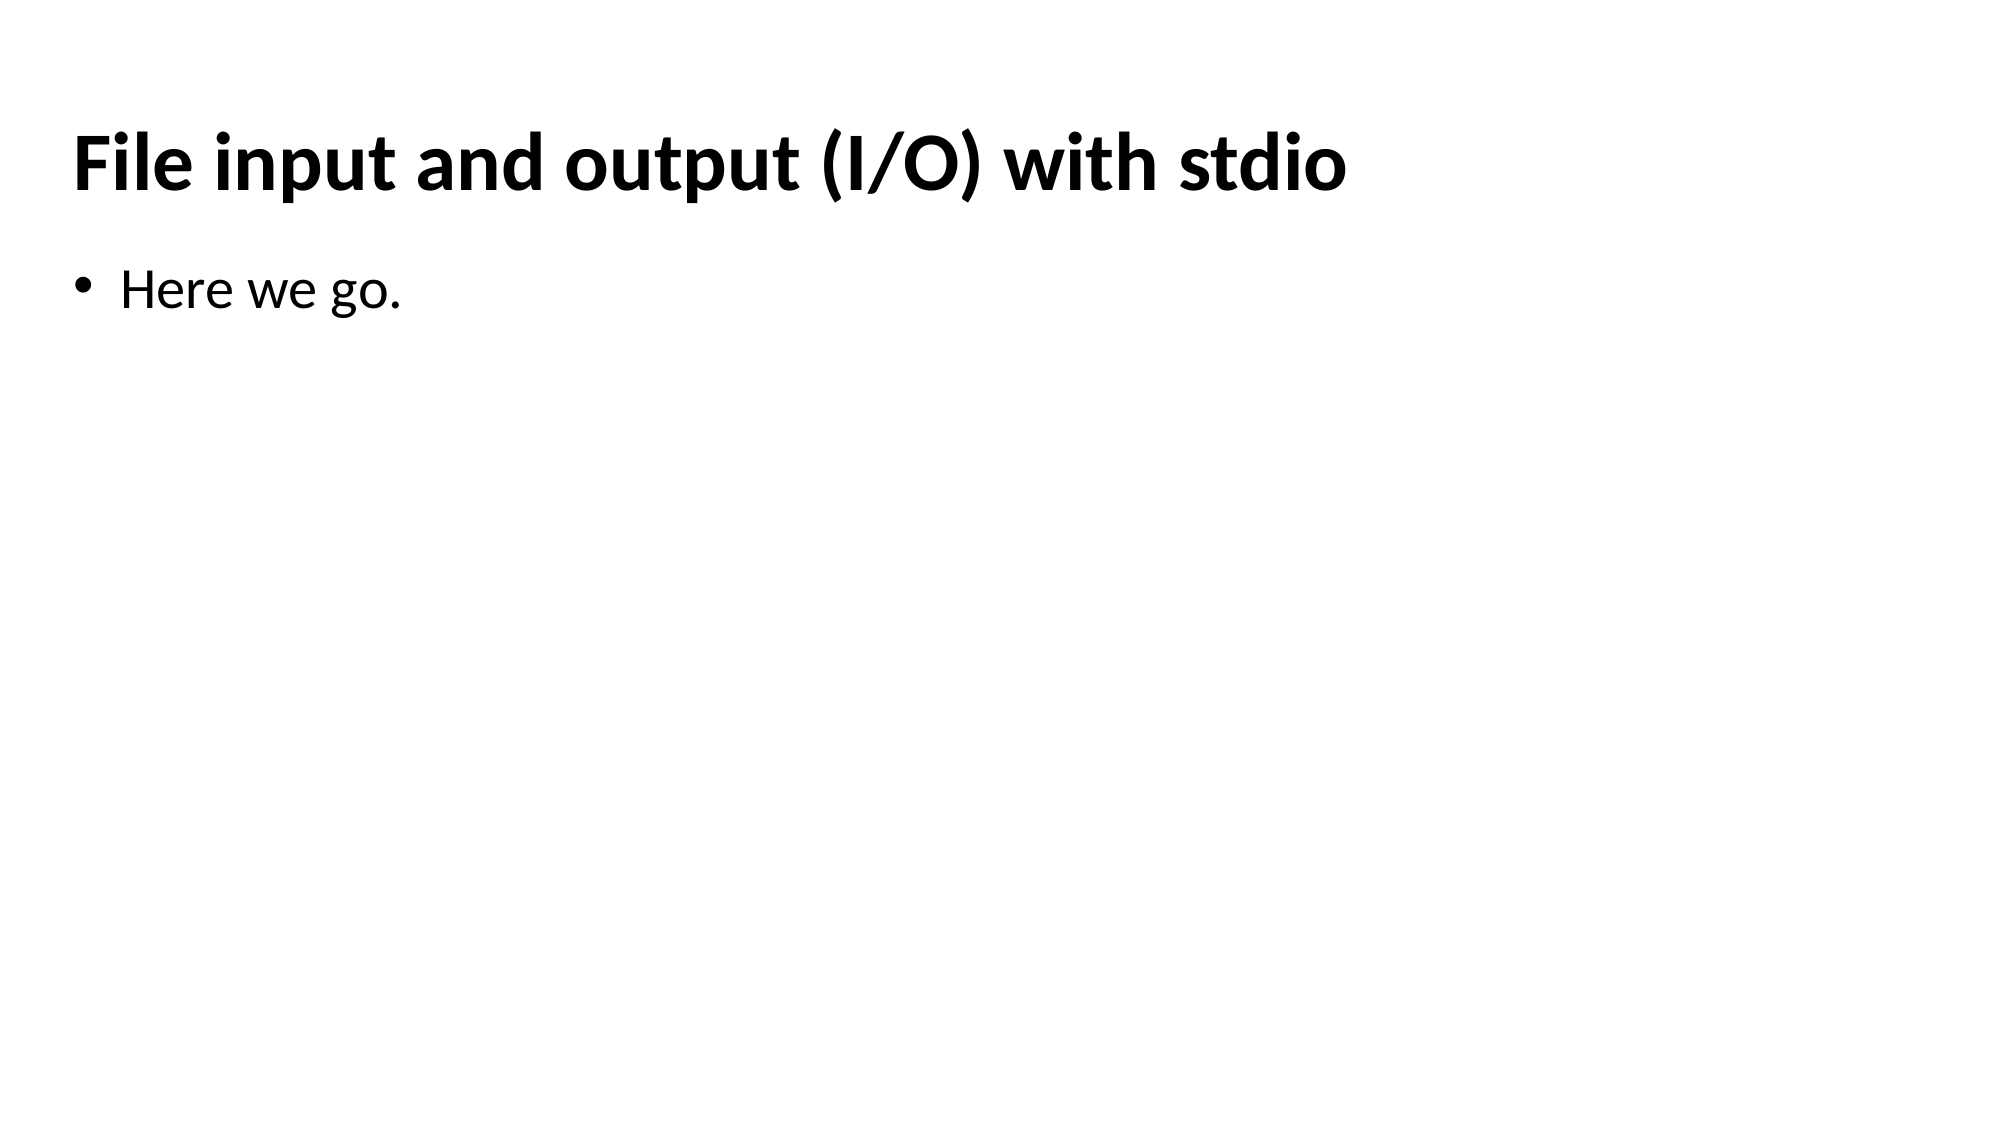

File input and output (I/O) with stdio
Here we go.